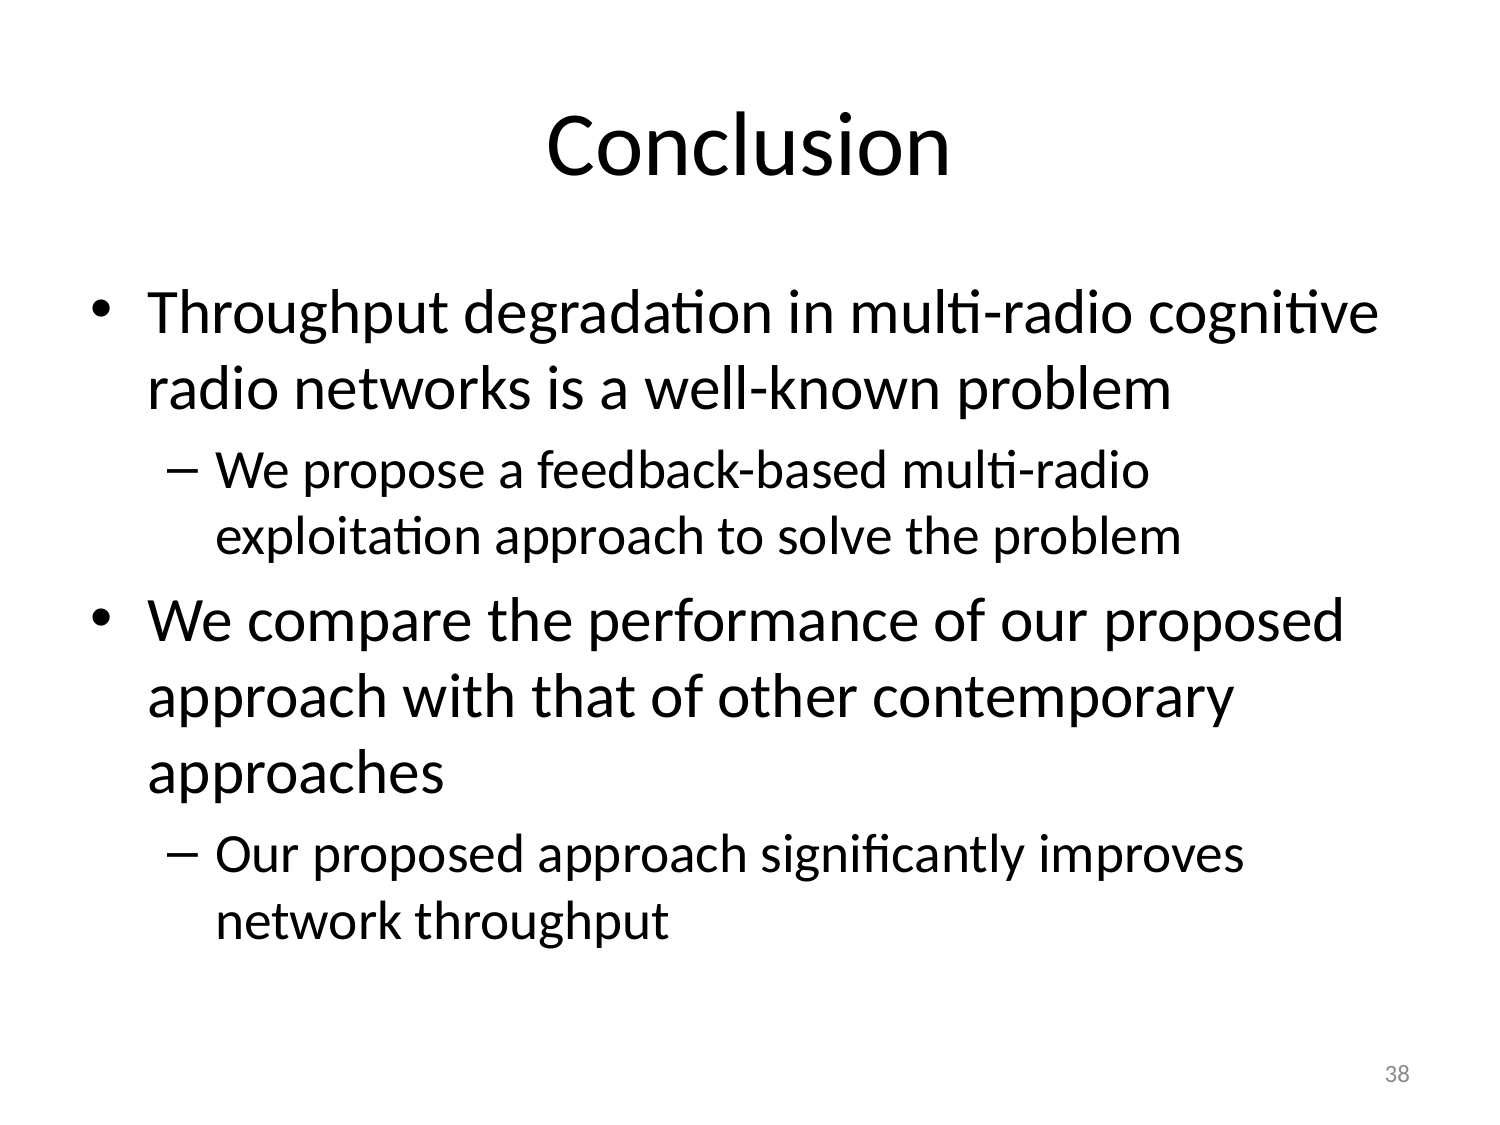

# Conclusion
Throughput degradation in multi-radio cognitive radio networks is a well-known problem
We propose a feedback-based multi-radio exploitation approach to solve the problem
We compare the performance of our proposed approach with that of other contemporary approaches
Our proposed approach significantly improves network throughput

38